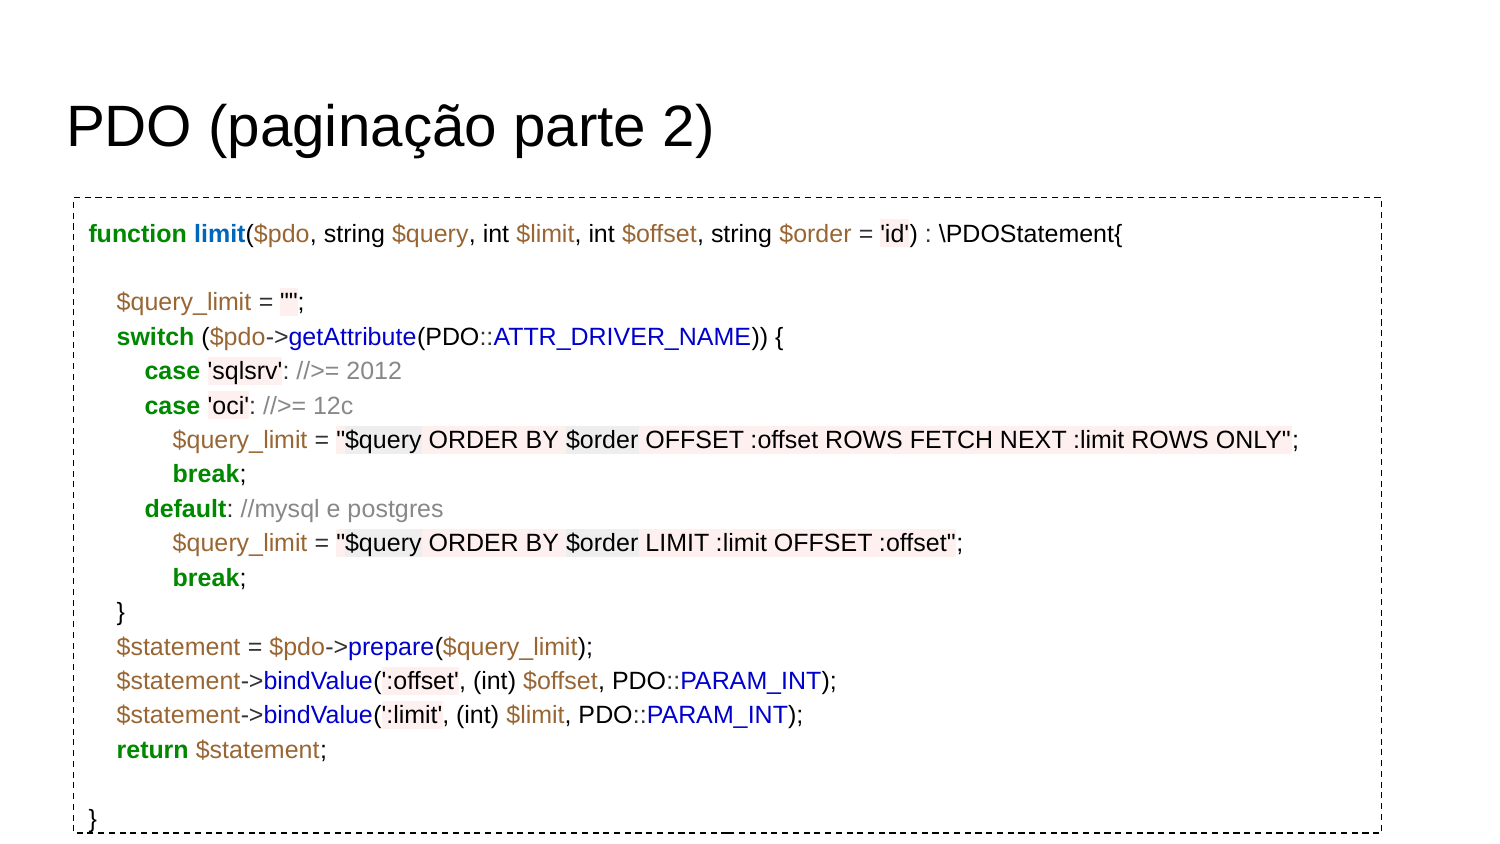

# PDO (paginação parte 2)
function limit($pdo, string $query, int $limit, int $offset, string $order = 'id') : \PDOStatement{

    $query_limit = "";
    switch ($pdo->getAttribute(PDO::ATTR_DRIVER_NAME)) {
        case 'sqlsrv': //>= 2012
        case 'oci': //>= 12c
            $query_limit = "$query ORDER BY $order OFFSET :offset ROWS FETCH NEXT :limit ROWS ONLY";
            break;
        default: //mysql e postgres
            $query_limit = "$query ORDER BY $order LIMIT :limit OFFSET :offset";
            break;
    }
    $statement = $pdo->prepare($query_limit);
    $statement->bindValue(':offset', (int) $offset, PDO::PARAM_INT);
    $statement->bindValue(':limit', (int) $limit, PDO::PARAM_INT);
    return $statement;

}